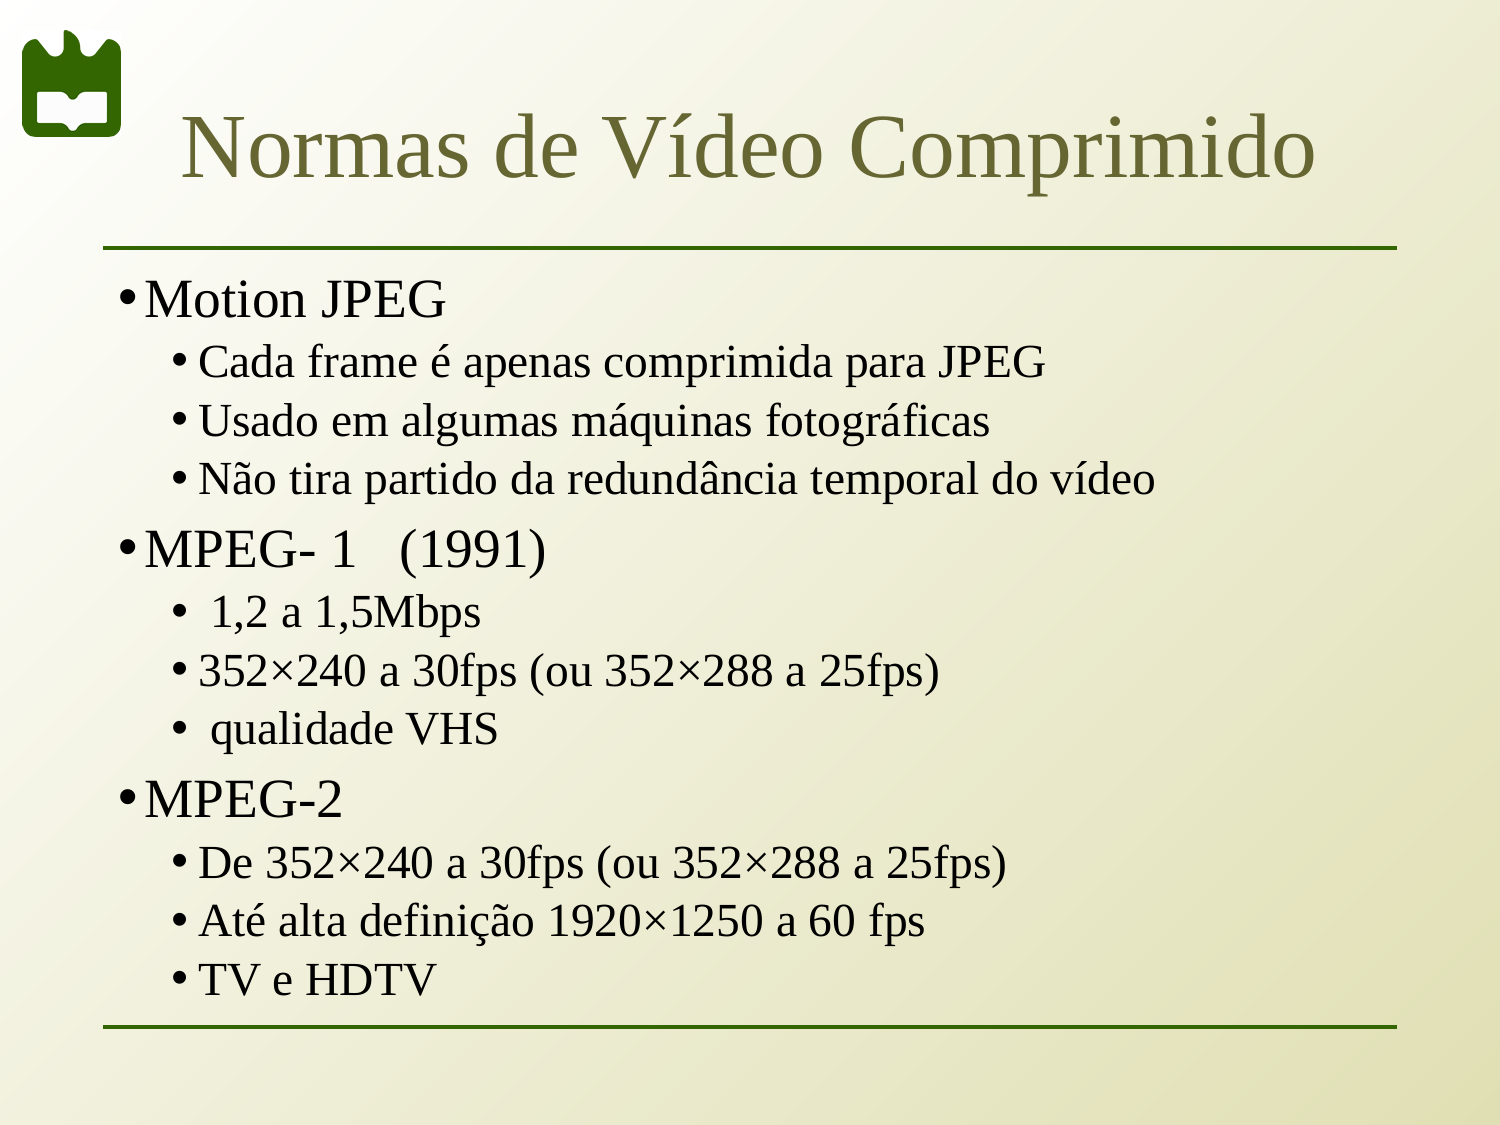

# Normas de Vídeo Comprimido
Motion JPEG
Cada frame é apenas comprimida para JPEG
Usado em algumas máquinas fotográficas
Não tira partido da redundância temporal do vídeo
MPEG- 1   (1991)
 1,2 a 1,5Mbps
352×240 a 30fps (ou 352×288 a 25fps)
 qualidade VHS
MPEG-2
De 352×240 a 30fps (ou 352×288 a 25fps)
Até alta definição 1920×1250 a 60 fps
TV e HDTV